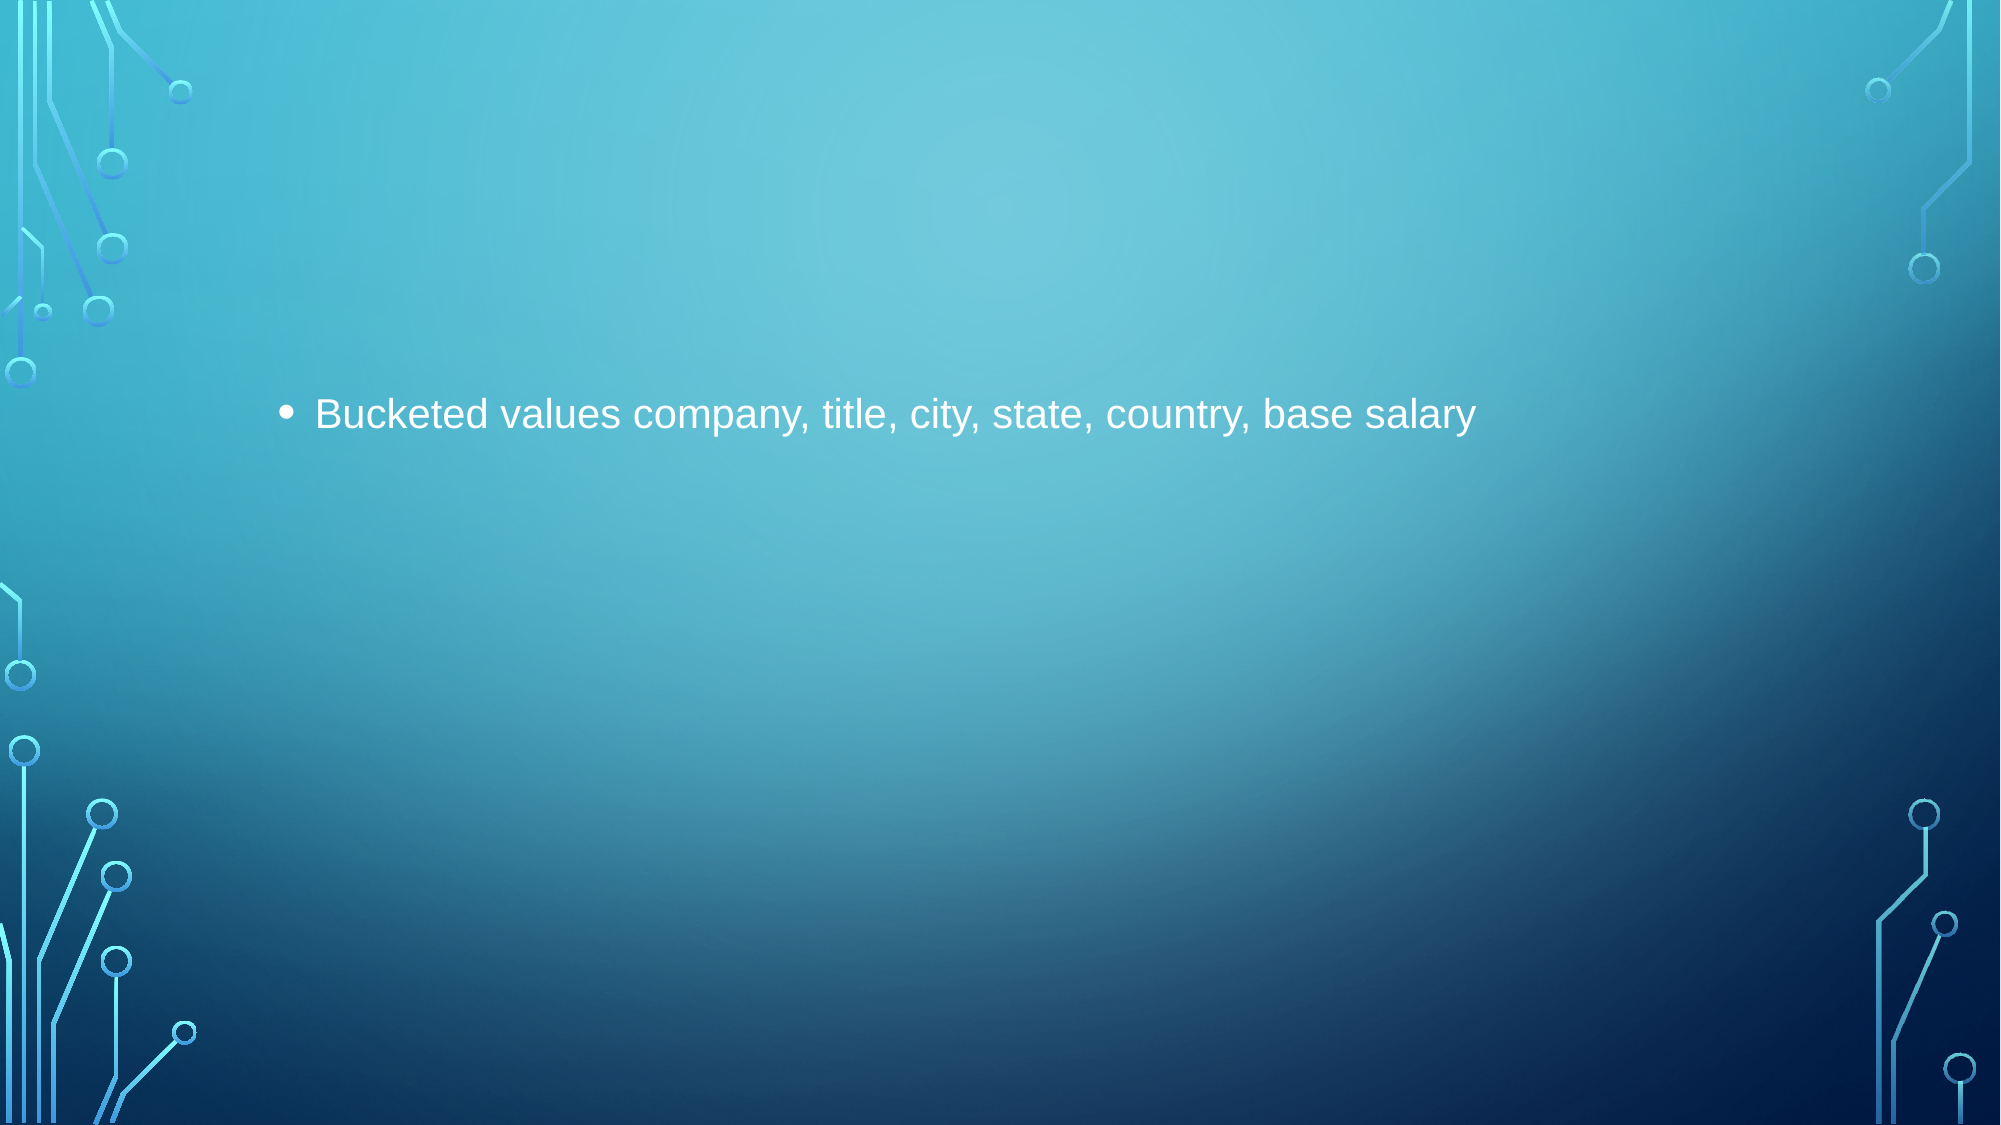

#
Bucketed values company, title, city, state, country, base salary